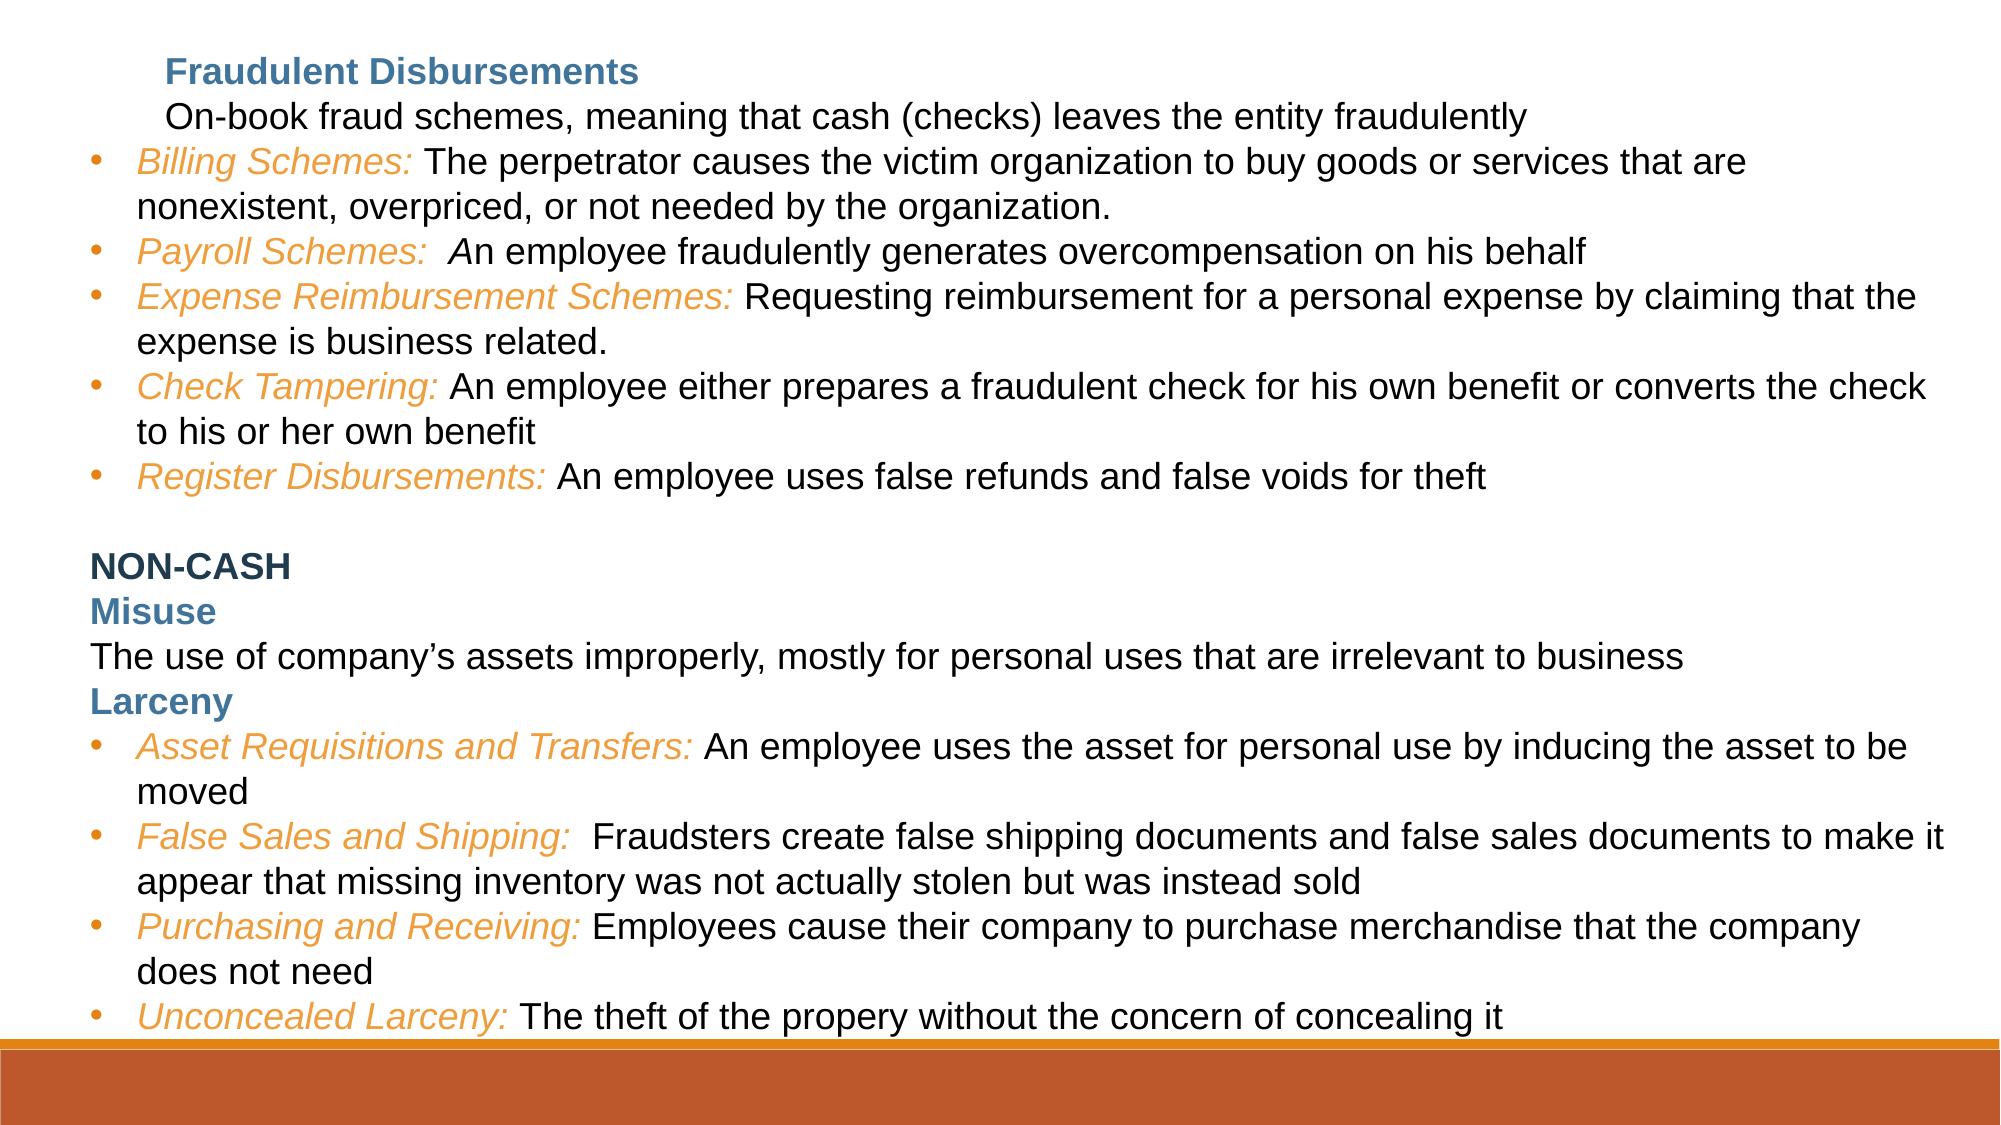

Fraudulent Disbursements
	On-book fraud schemes, meaning that cash (checks) leaves the entity fraudulently
Billing Schemes: The perpetrator causes the victim organization to buy goods or services that are nonexistent, overpriced, or not needed by the organization.
Payroll Schemes:  An employee fraudulently generates overcompensation on his behalf
Expense Reimbursement Schemes: Requesting reimbursement for a personal expense by claiming that the expense is business related.
Check Tampering: An employee either prepares a fraudulent check for his own benefit or converts the check to his or her own benefit
Register Disbursements: An employee uses false refunds and false voids for theft

NON-CASH
Misuse
The use of company’s assets improperly, mostly for personal uses that are irrelevant to business
Larceny
Asset Requisitions and Transfers: An employee uses the asset for personal use by inducing the asset to be moved
False Sales and Shipping:  Fraudsters create false shipping documents and false sales documents to make it appear that missing inventory was not actually stolen but was instead sold
Purchasing and Receiving: Employees cause their company to purchase merchandise that the company does not need
Unconcealed Larceny: The theft of the propery without the concern of concealing it